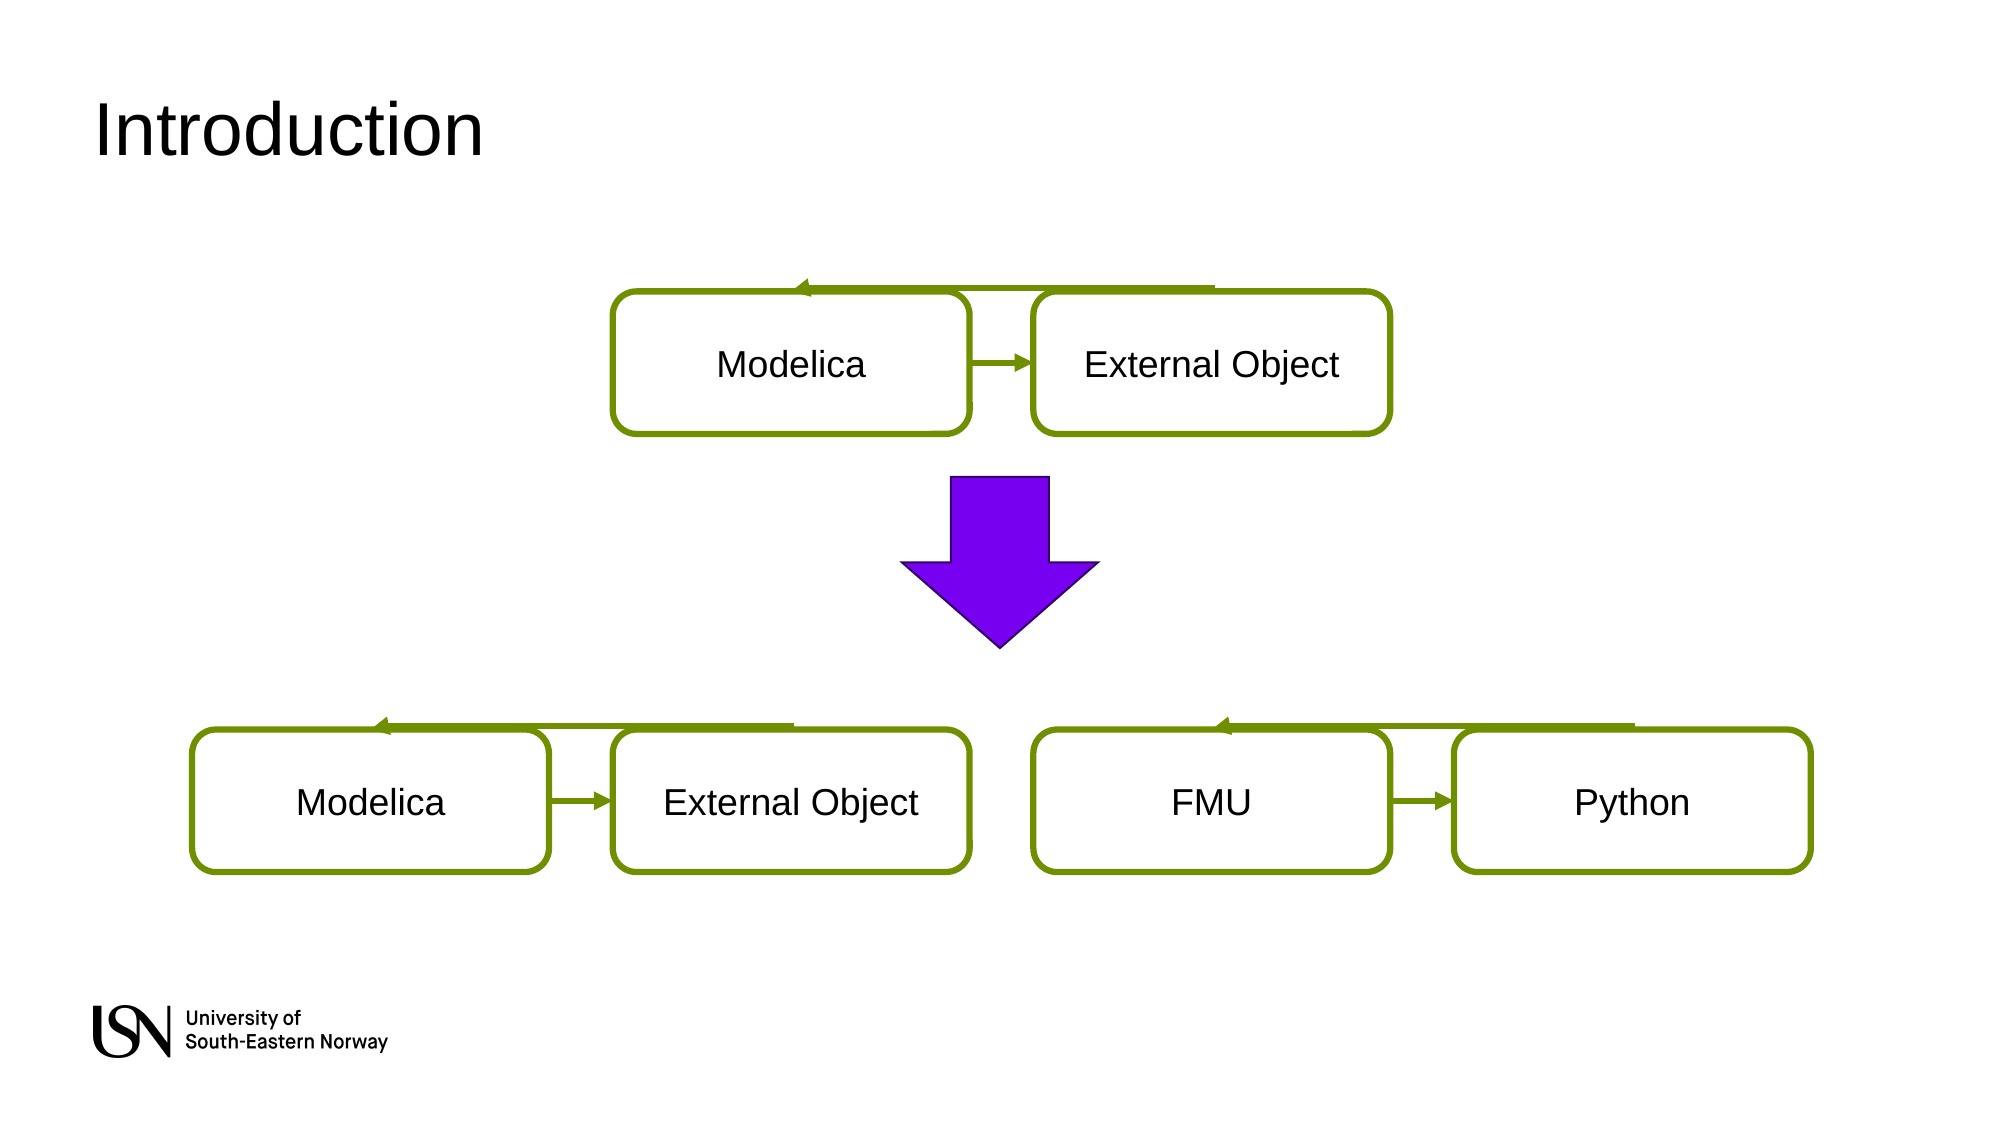

# Introduction
Modelica
External Object

Modelica
FMU
External Object
Python